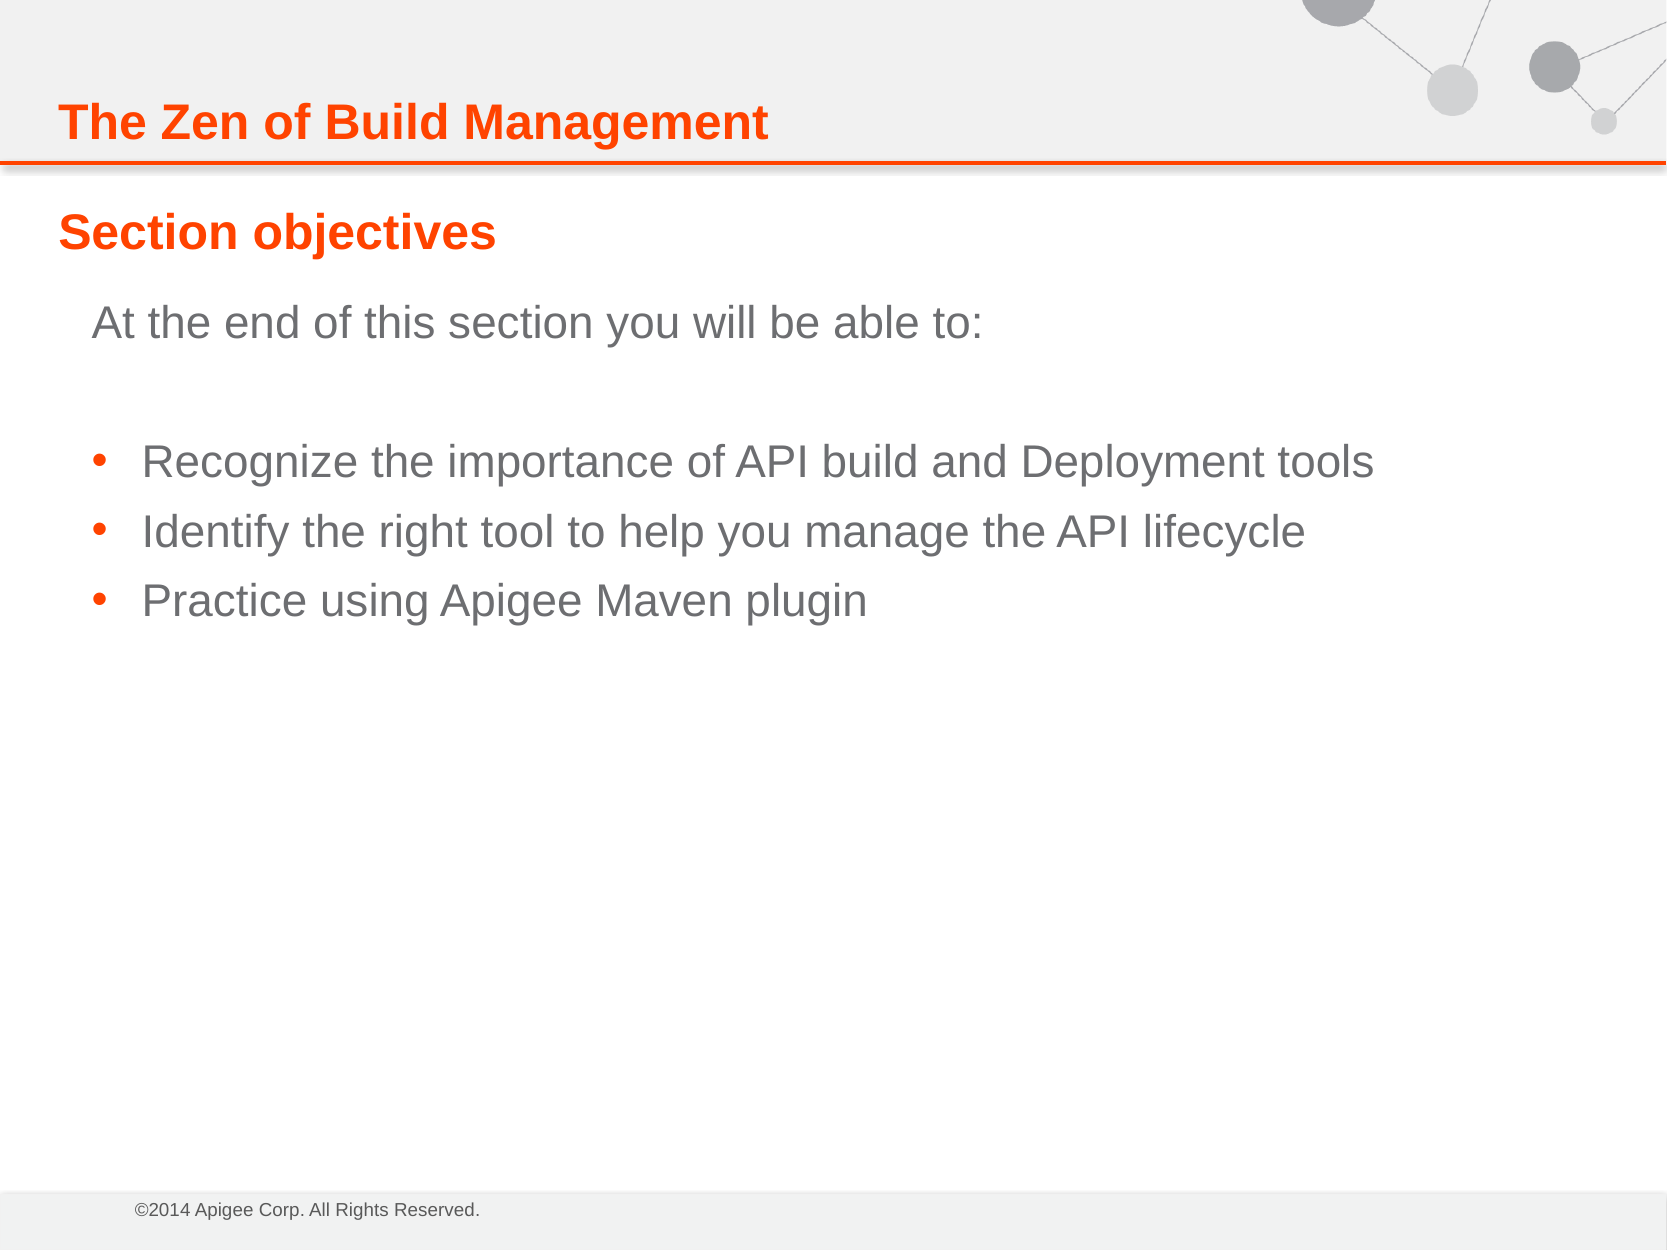

The Zen of Build Management
# Section objectives
At the end of this section you will be able to:

Recognize the importance of API build and Deployment tools
Identify the right tool to help you manage the API lifecycle
Practice using Apigee Maven plugin